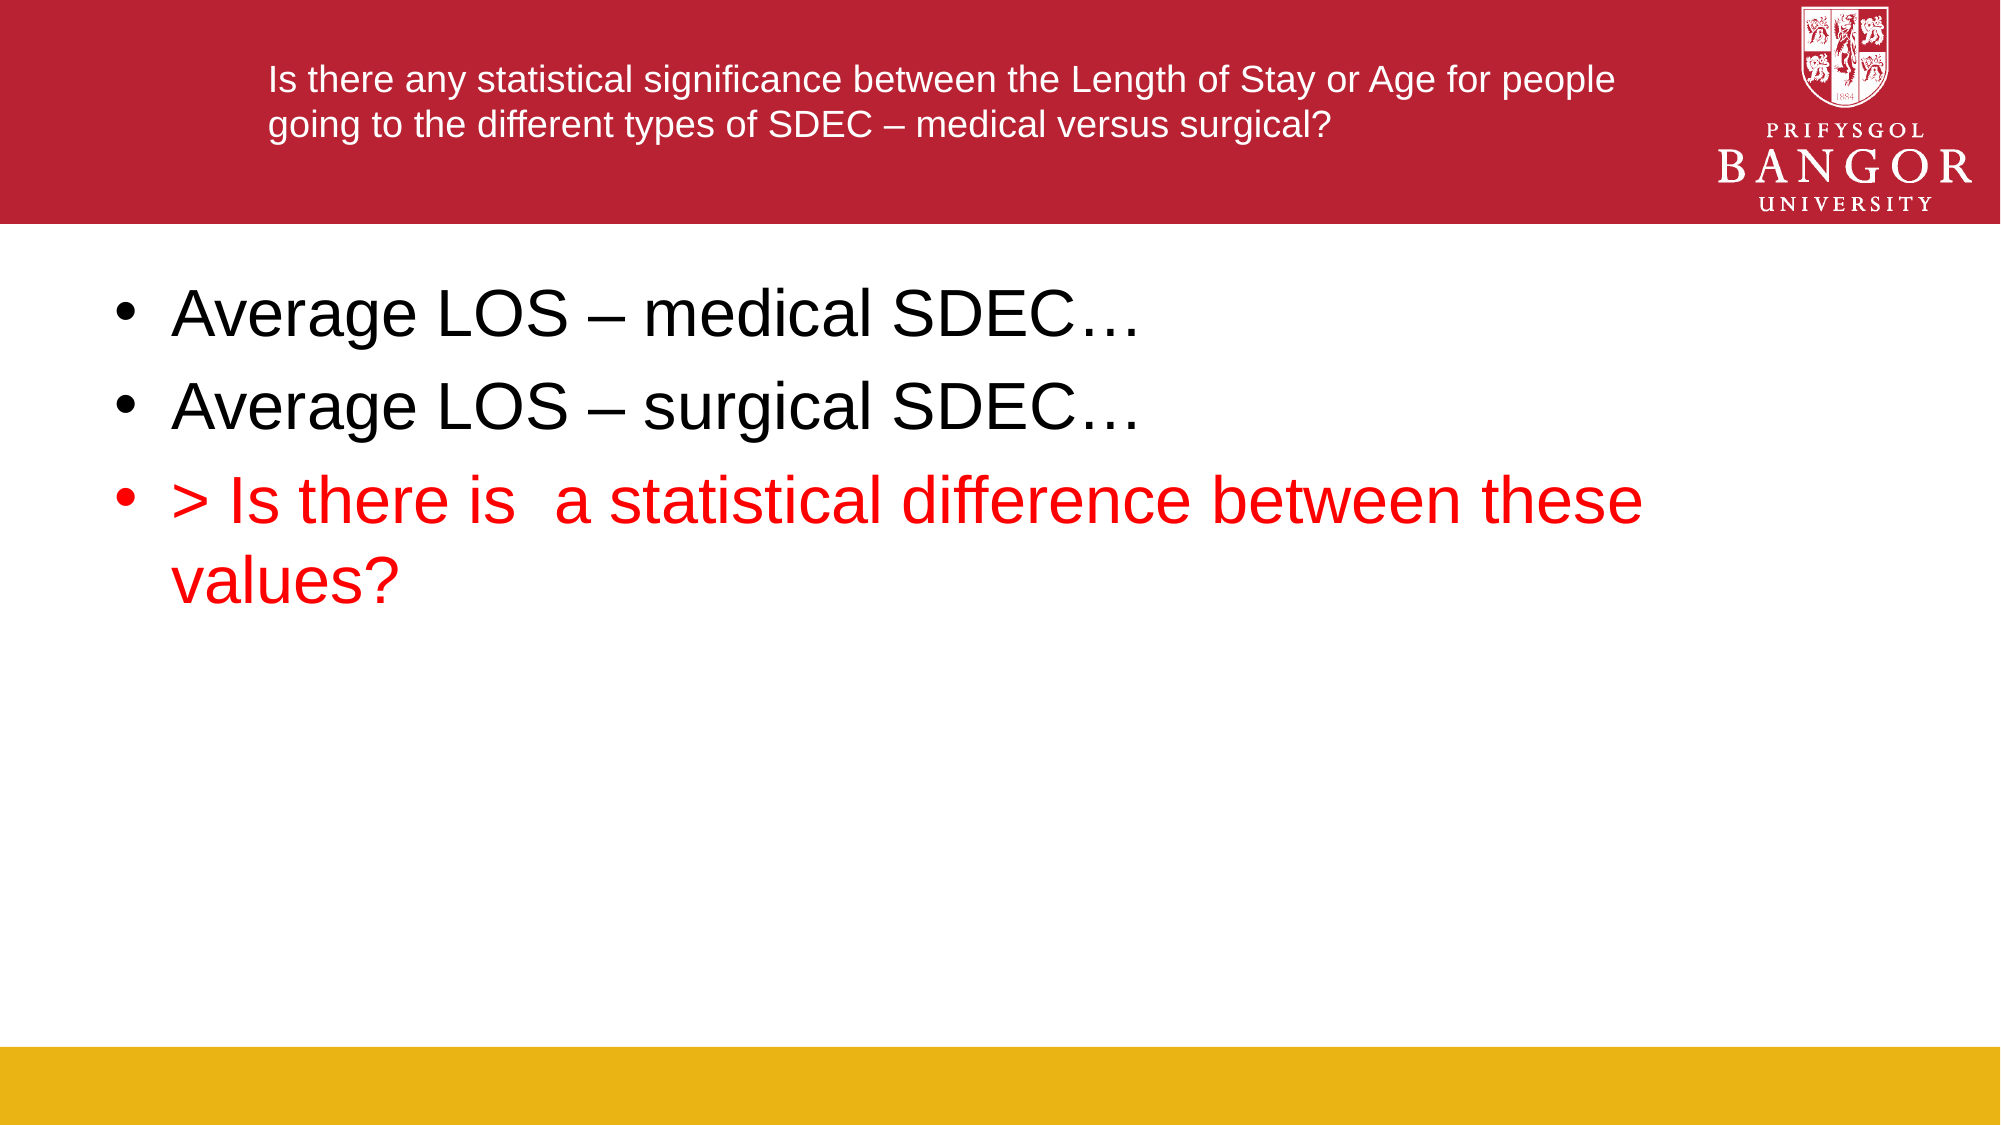

# Is there any statistical significance between the Length of Stay or Age for people going to the different types of SDEC – medical versus surgical?
Average LOS – medical SDEC…
Average LOS – surgical SDEC…
> Is there is  a statistical difference between these values?